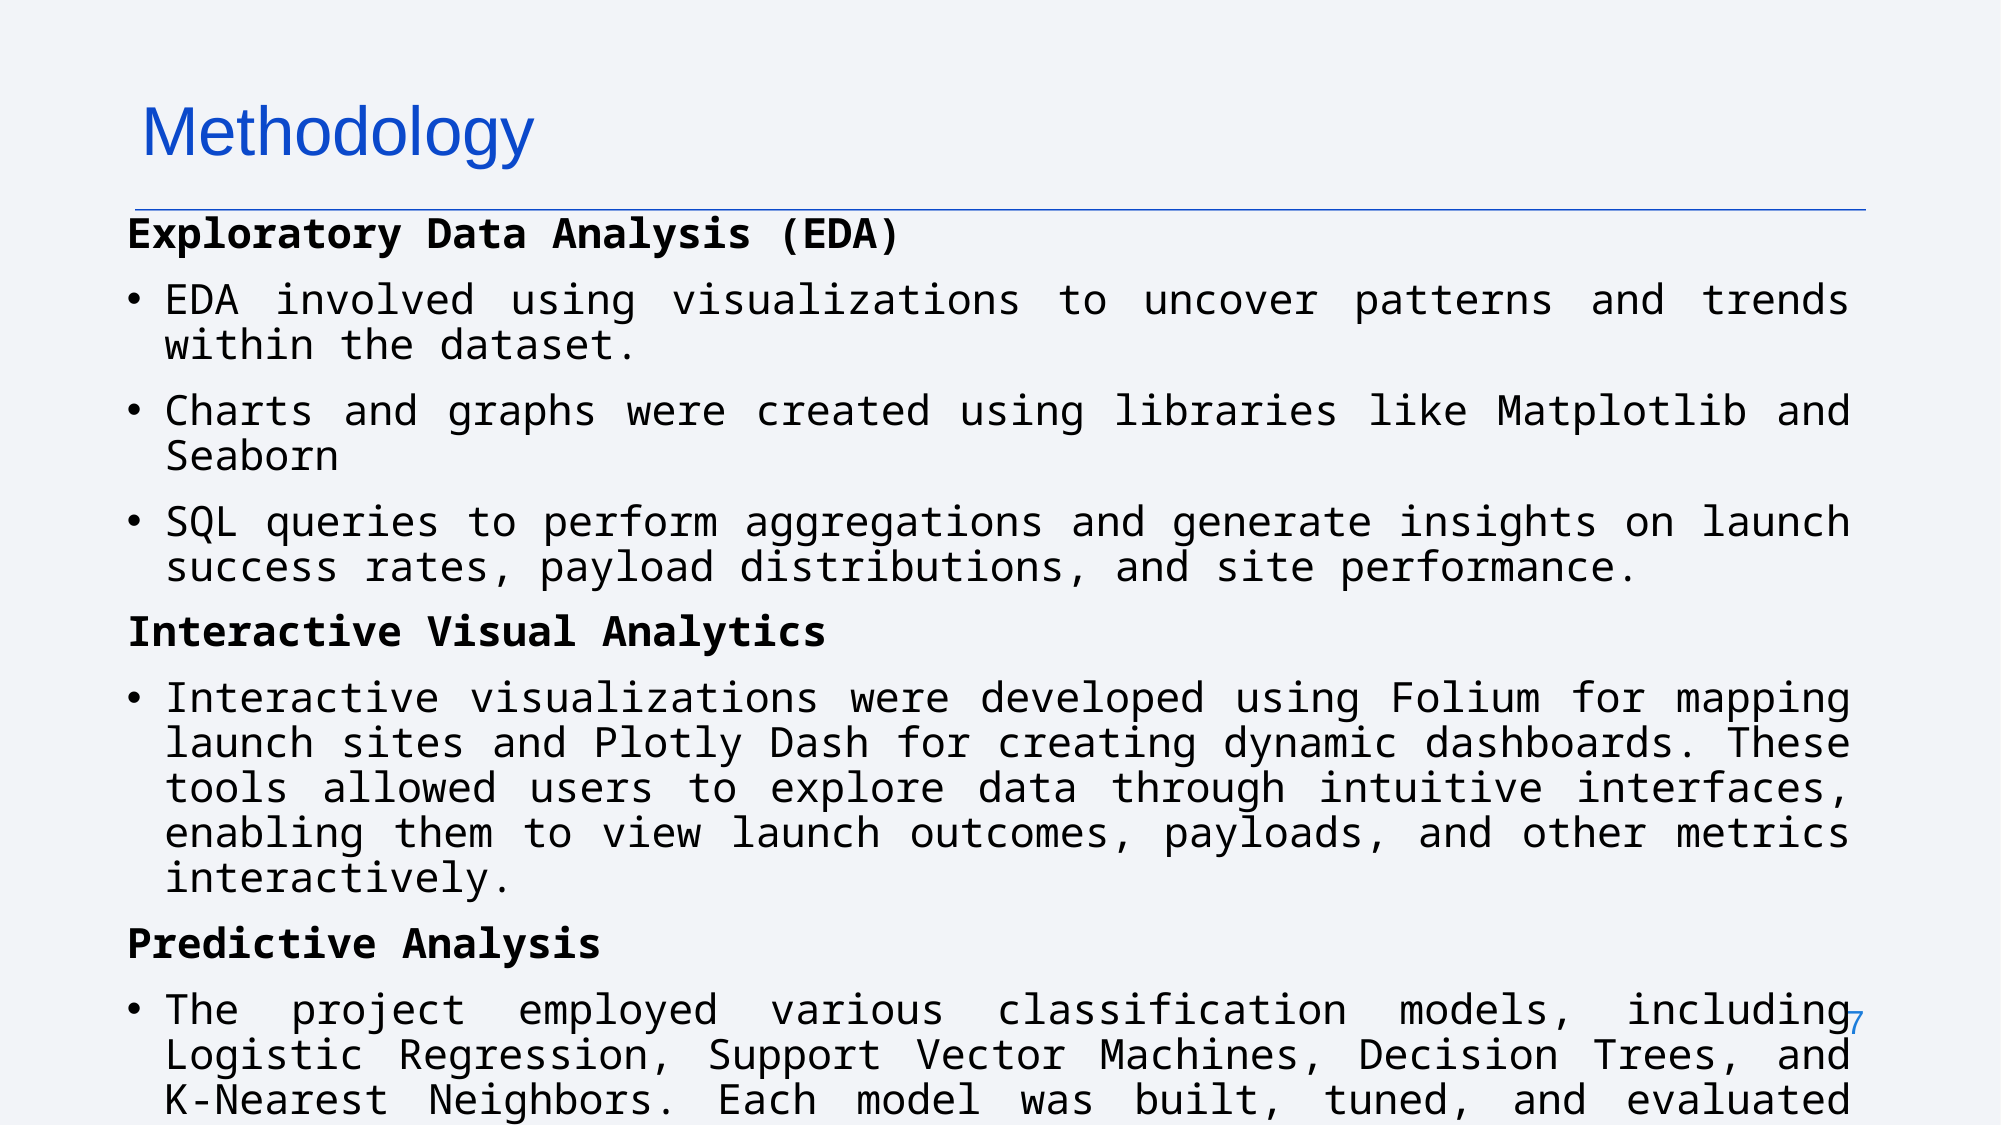

Methodology
Exploratory Data Analysis (EDA)
EDA involved using visualizations to uncover patterns and trends within the dataset.
Charts and graphs were created using libraries like Matplotlib and Seaborn
SQL queries to perform aggregations and generate insights on launch success rates, payload distributions, and site performance.
Interactive Visual Analytics
Interactive visualizations were developed using Folium for mapping launch sites and Plotly Dash for creating dynamic dashboards. These tools allowed users to explore data through intuitive interfaces, enabling them to view launch outcomes, payloads, and other metrics interactively.
Predictive Analysis
The project employed various classification models, including Logistic Regression, Support Vector Machines, Decision Trees, and K-Nearest Neighbors. Each model was built, tuned, and evaluated using GridSearchCV to optimize hyperparameters. Performance metrics such as accuracy, precision, and recall were calculated to assess model effectiveness, and confusion matrices were used to visualize classification results.

7